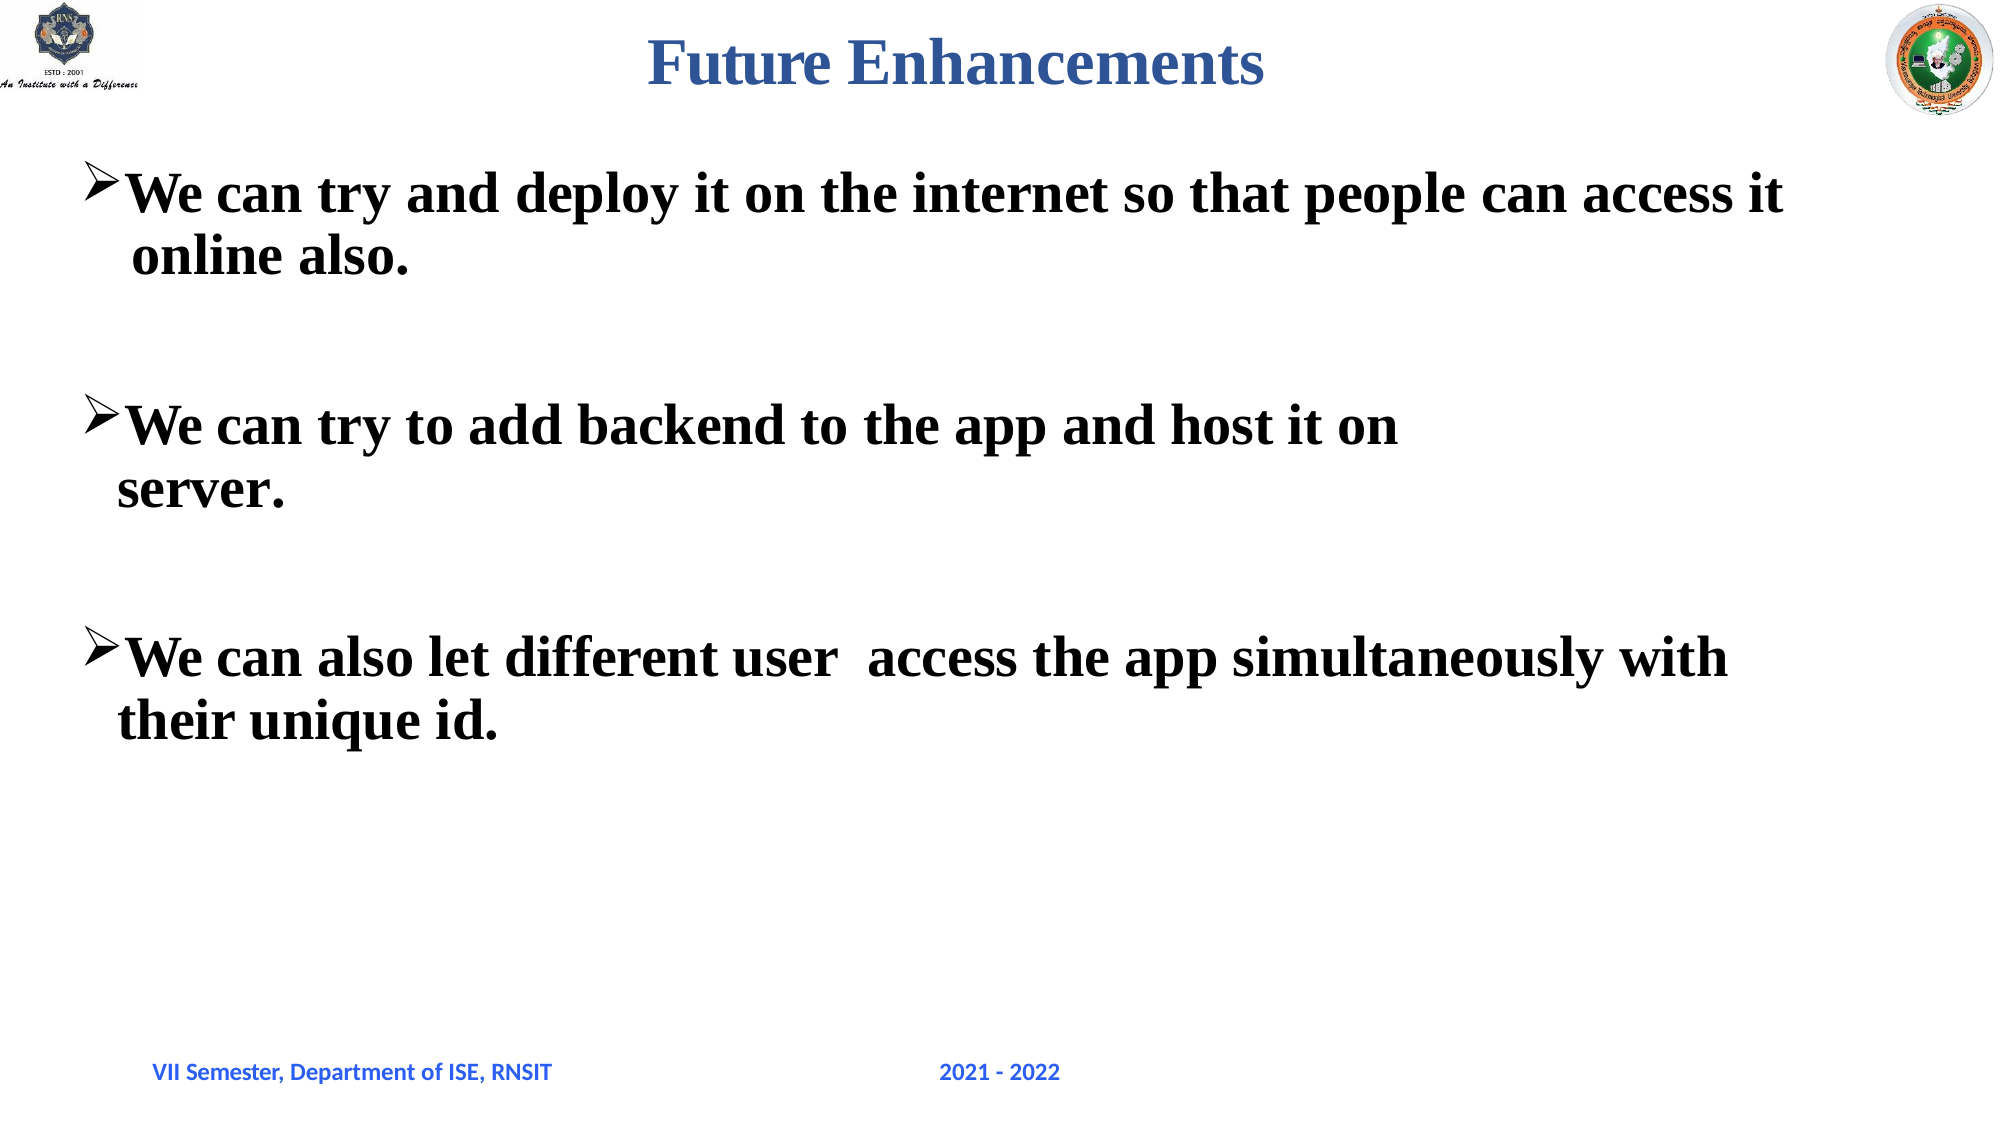

19
# Future Enhancements
We can try and deploy it on the internet so that people can access it  online also.

We can try to add backend to the app and host it on server.

We can also let different user  access the app simultaneously with  their unique id.
VII Semester, Department of ISE, RNSIT
2021 - 2022